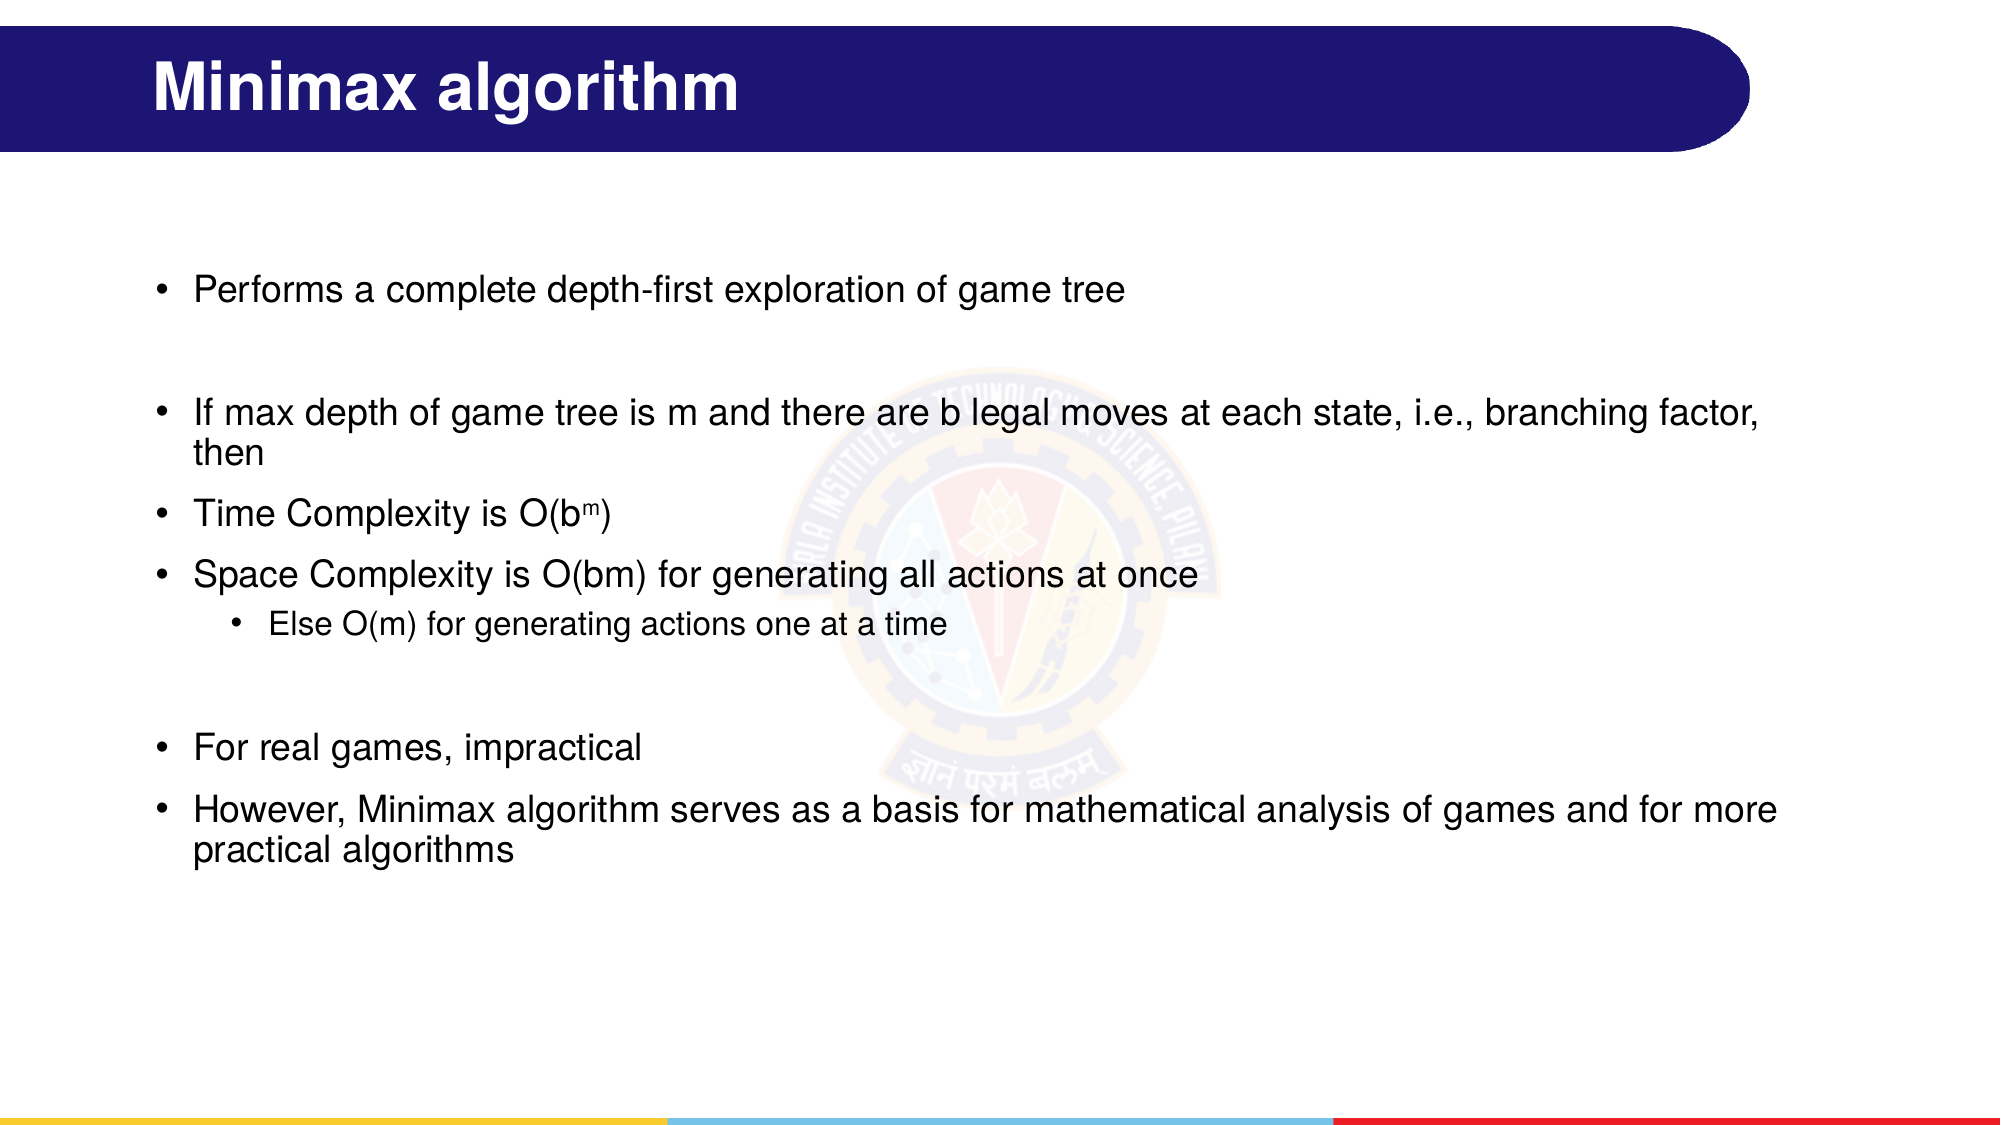

# Minimax algorithm

Performs a complete depth-first exploration of game tree

If max depth of game tree is m and there are b legal moves at each state, i.e., branching factor, then
Time Complexity is O(bm)
Space Complexity is O(bm) for generating all actions at once
Else O(m) for generating actions one at a time

For real games, impractical
However, Minimax algorithm serves as a basis for mathematical analysis of games and for more practical algorithms